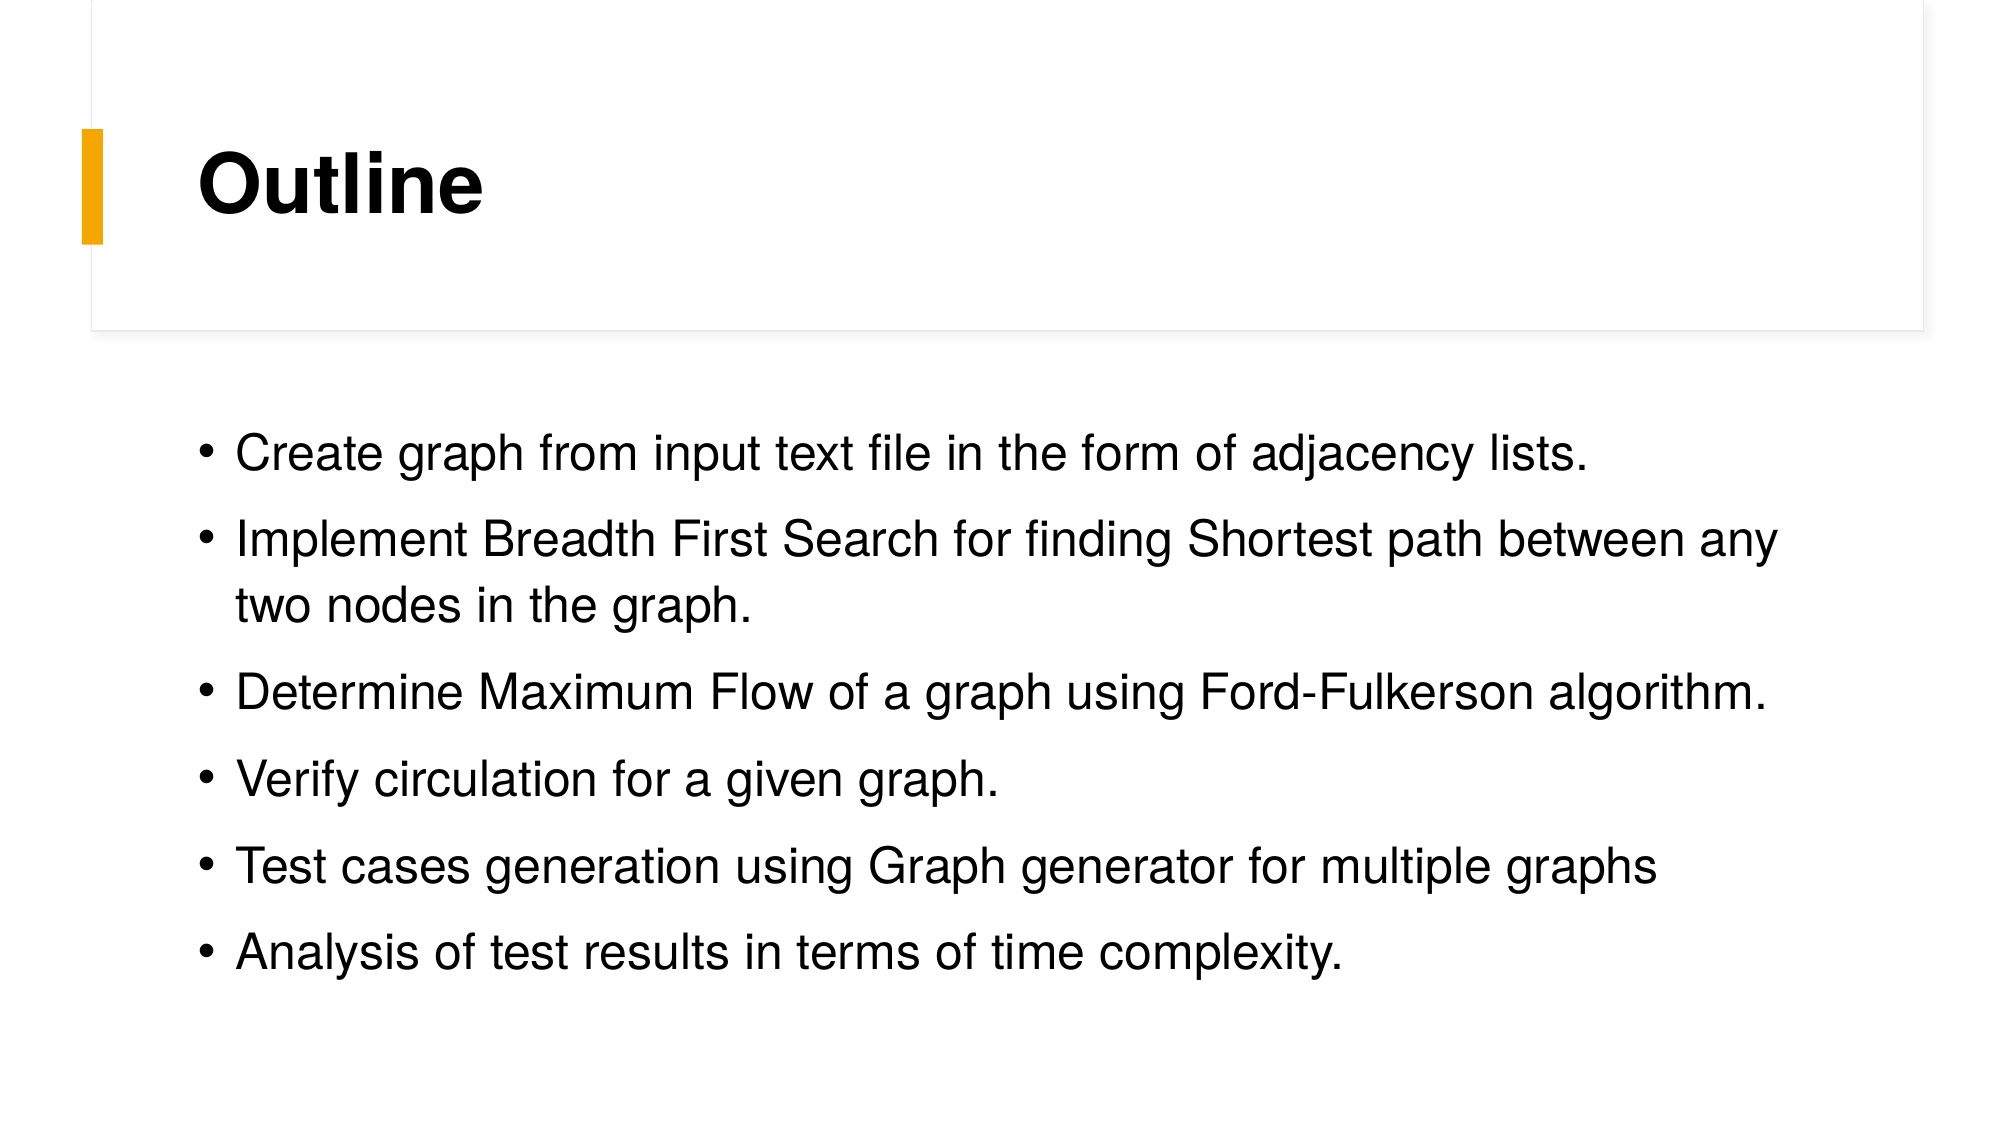

# Outline
Create graph from input text file in the form of adjacency lists.
Implement Breadth First Search for finding Shortest path between any two nodes in the graph.
Determine Maximum Flow of a graph using Ford-Fulkerson algorithm.
Verify circulation for a given graph.
Test cases generation using Graph generator for multiple graphs
Analysis of test results in terms of time complexity.